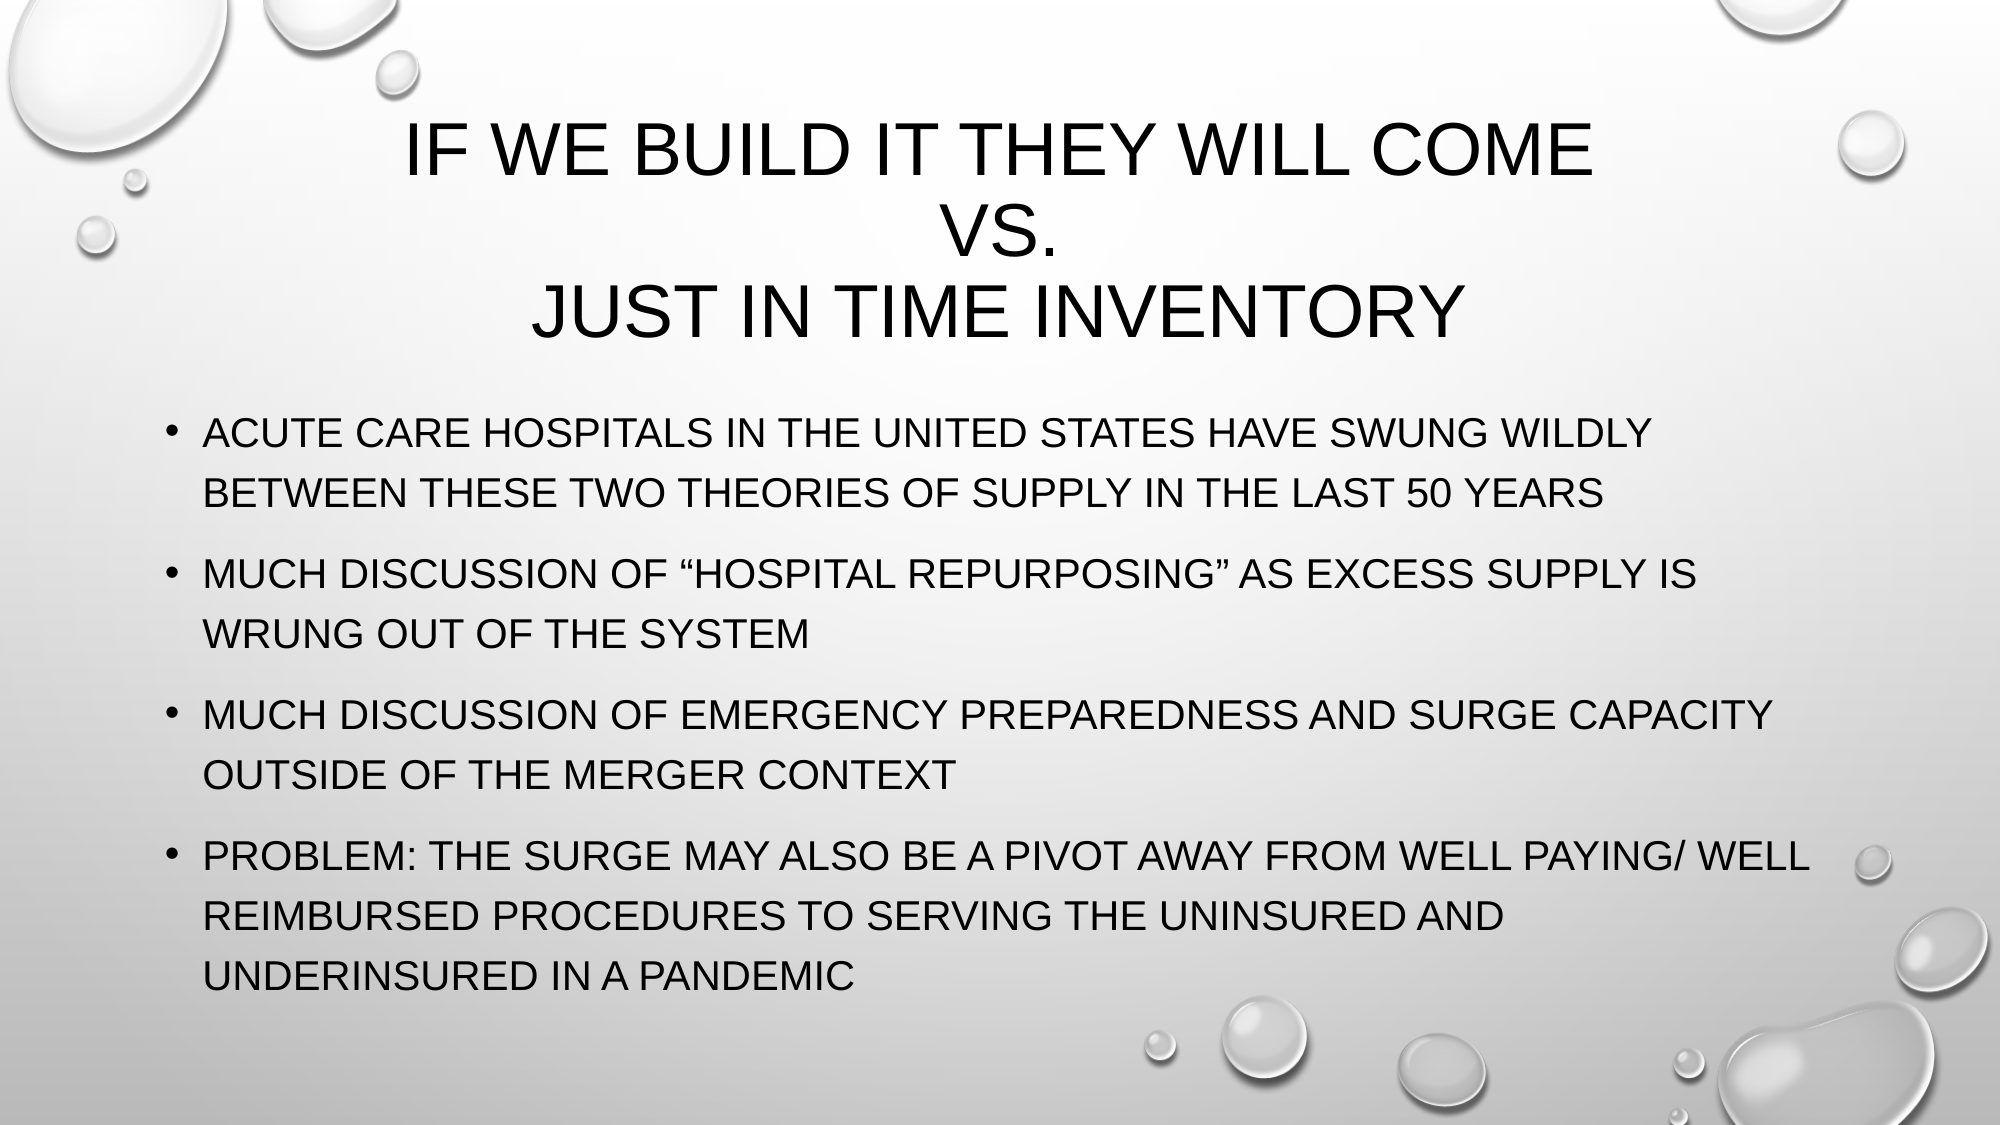

# If We Build It They Will Come vs. Just in Time Inventory
Acute care hospitals in the united states have swung wildly between these two theories of supply in the last 50 years
Much discussion of “hospital repurposing” as excess supply is wrung out of the system
Much discussion of emergency preparedness and surge capacity outside of the merger context
Problem: The surge may also be a pivot away from well paying/ well reimbursed procedures to serving the uninsured and underinsured in a pandemic